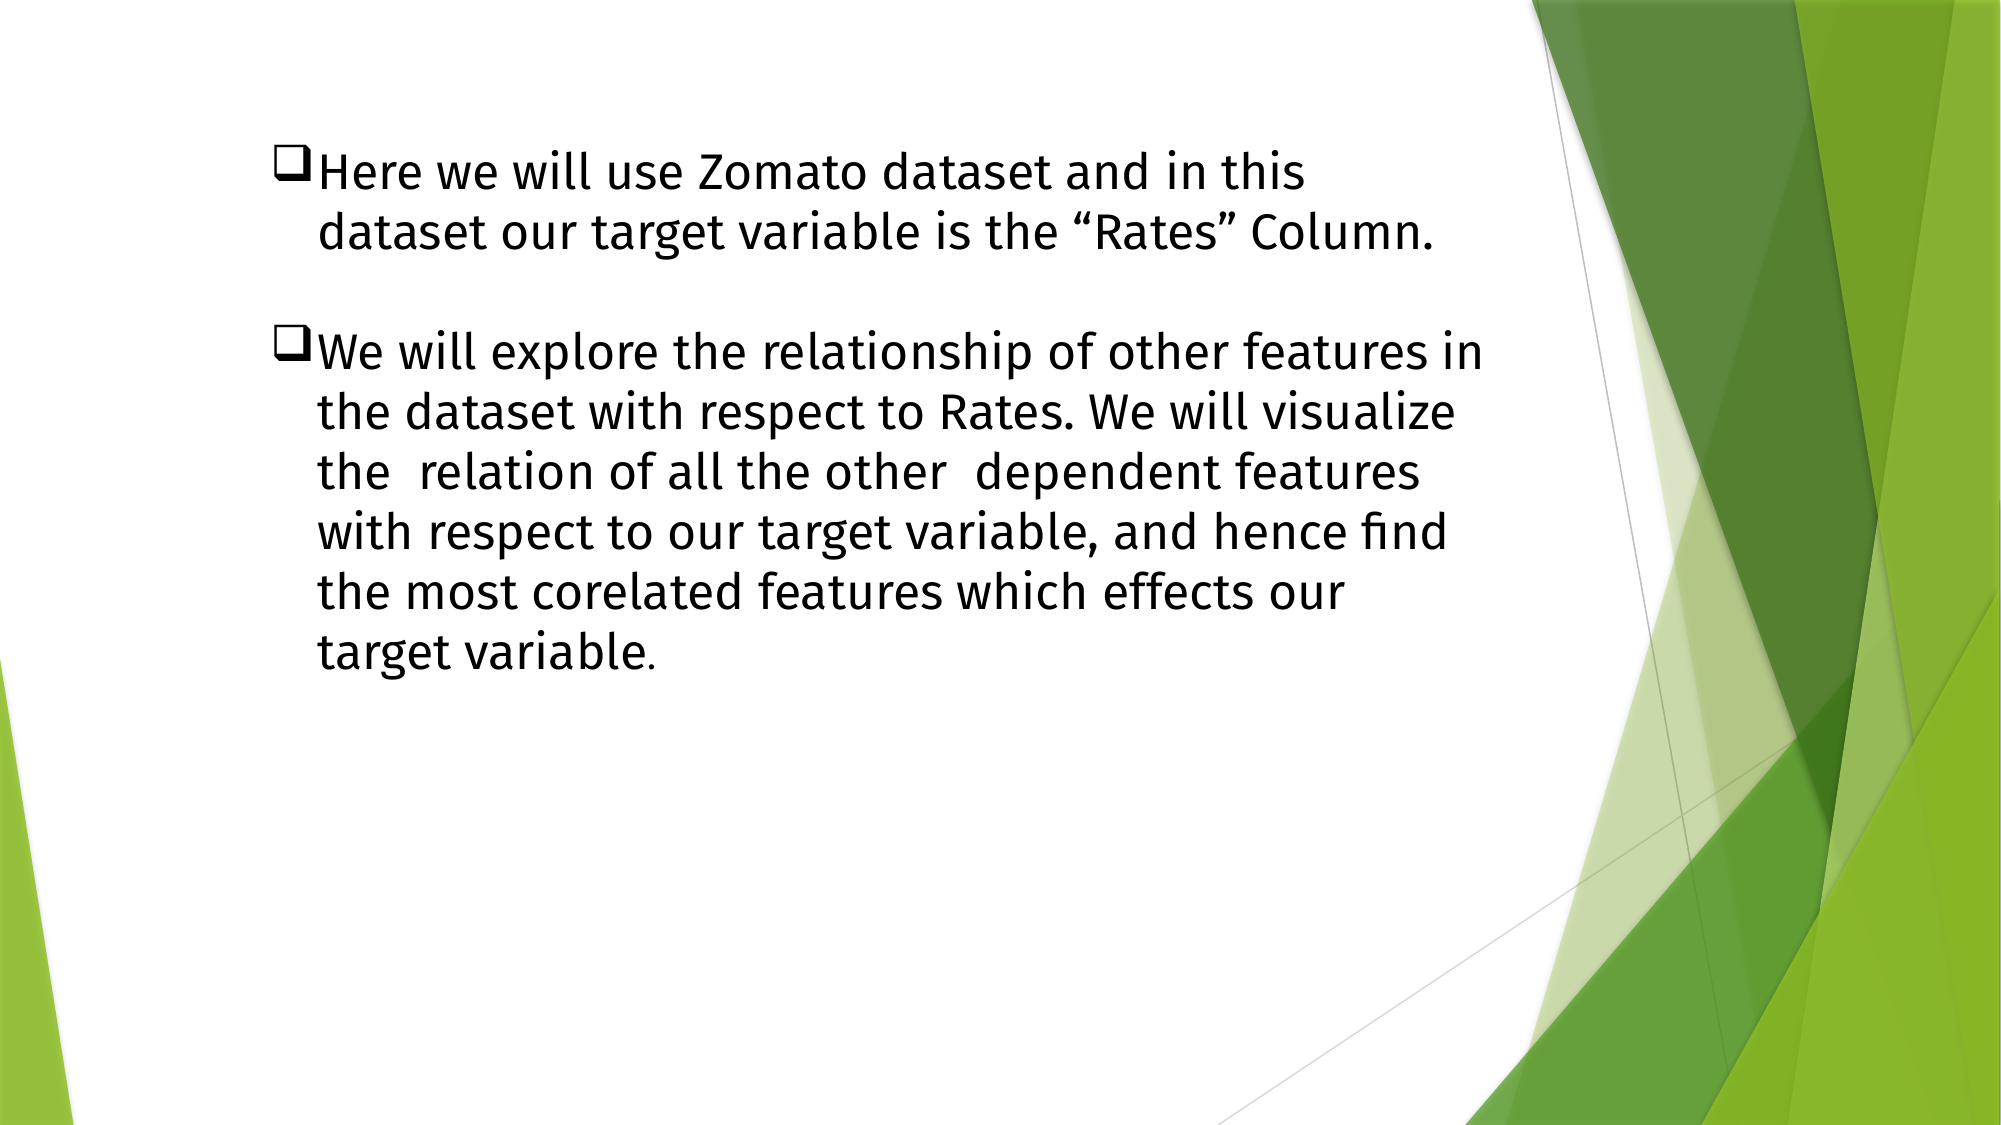

Here we will use Zomato dataset and in this dataset our target variable is the “Rates” Column.

We will explore the relationship of other features in the dataset with respect to Rates. We will visualize the  relation of all the other  dependent features with respect to our target variable, and hence find the most corelated features which effects our target variable.